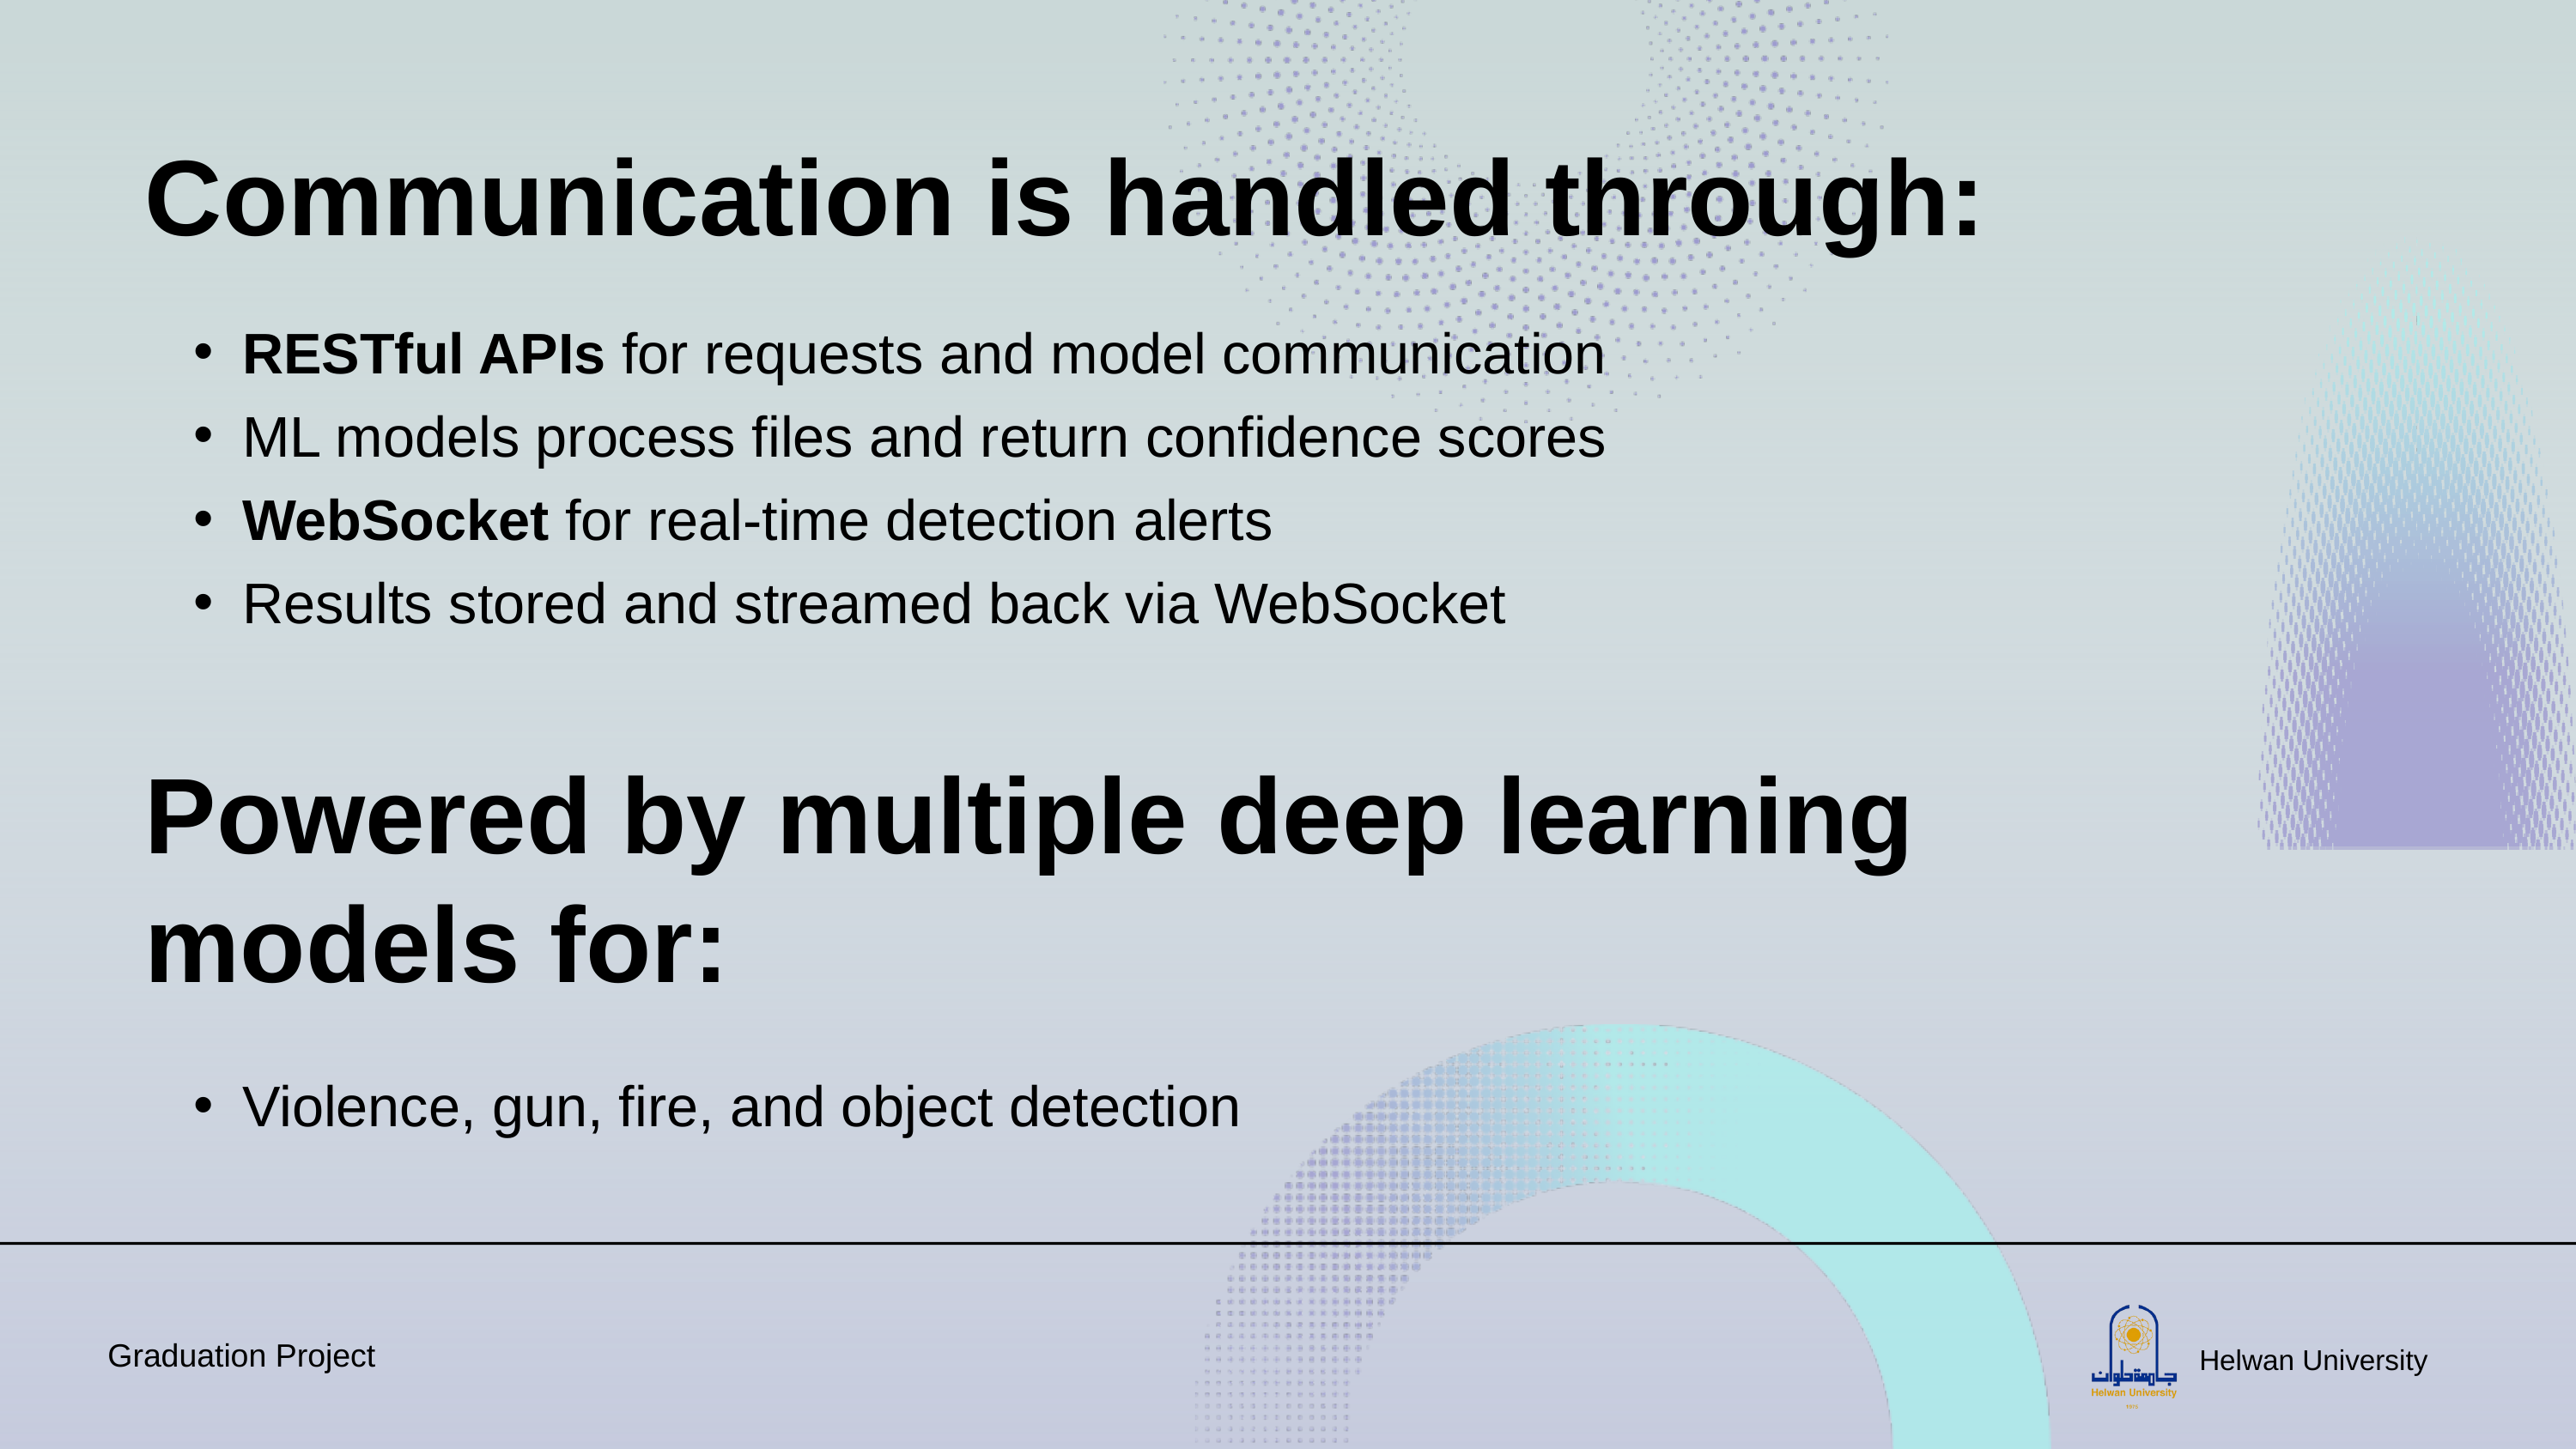

Communication is handled through:
RESTful APIs for requests and model communication
ML models process files and return confidence scores
WebSocket for real-time detection alerts
Results stored and streamed back via WebSocket

Powered by multiple deep learning models for:

Violence, gun, fire, and object detection

Helwan University
Graduation Project